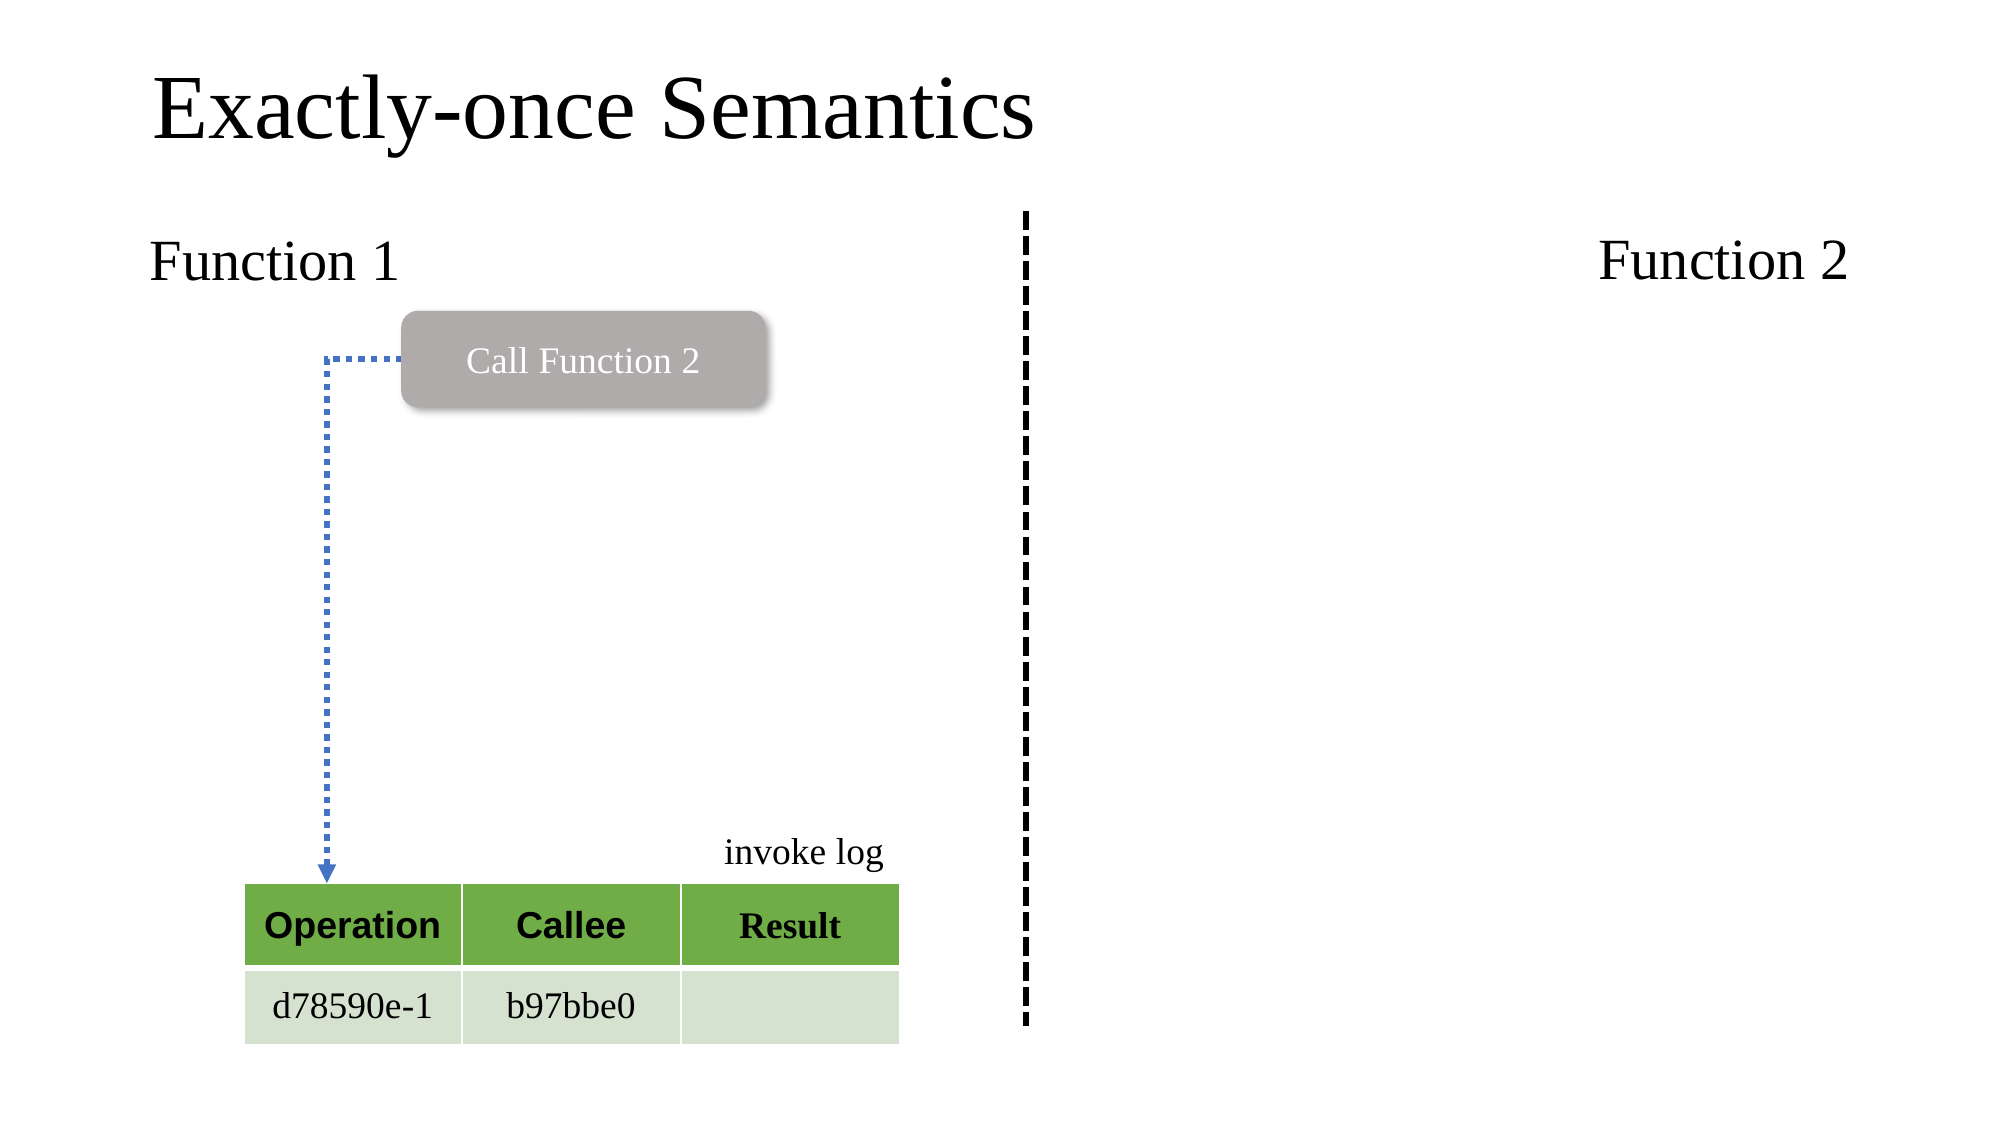

# Exactly-once Semantics
Function 2
Function 1
Call Function 2
invoke log
| Operation | Callee | Result |
| --- | --- | --- |
| d78590e-1 | b97bbe0 |  |